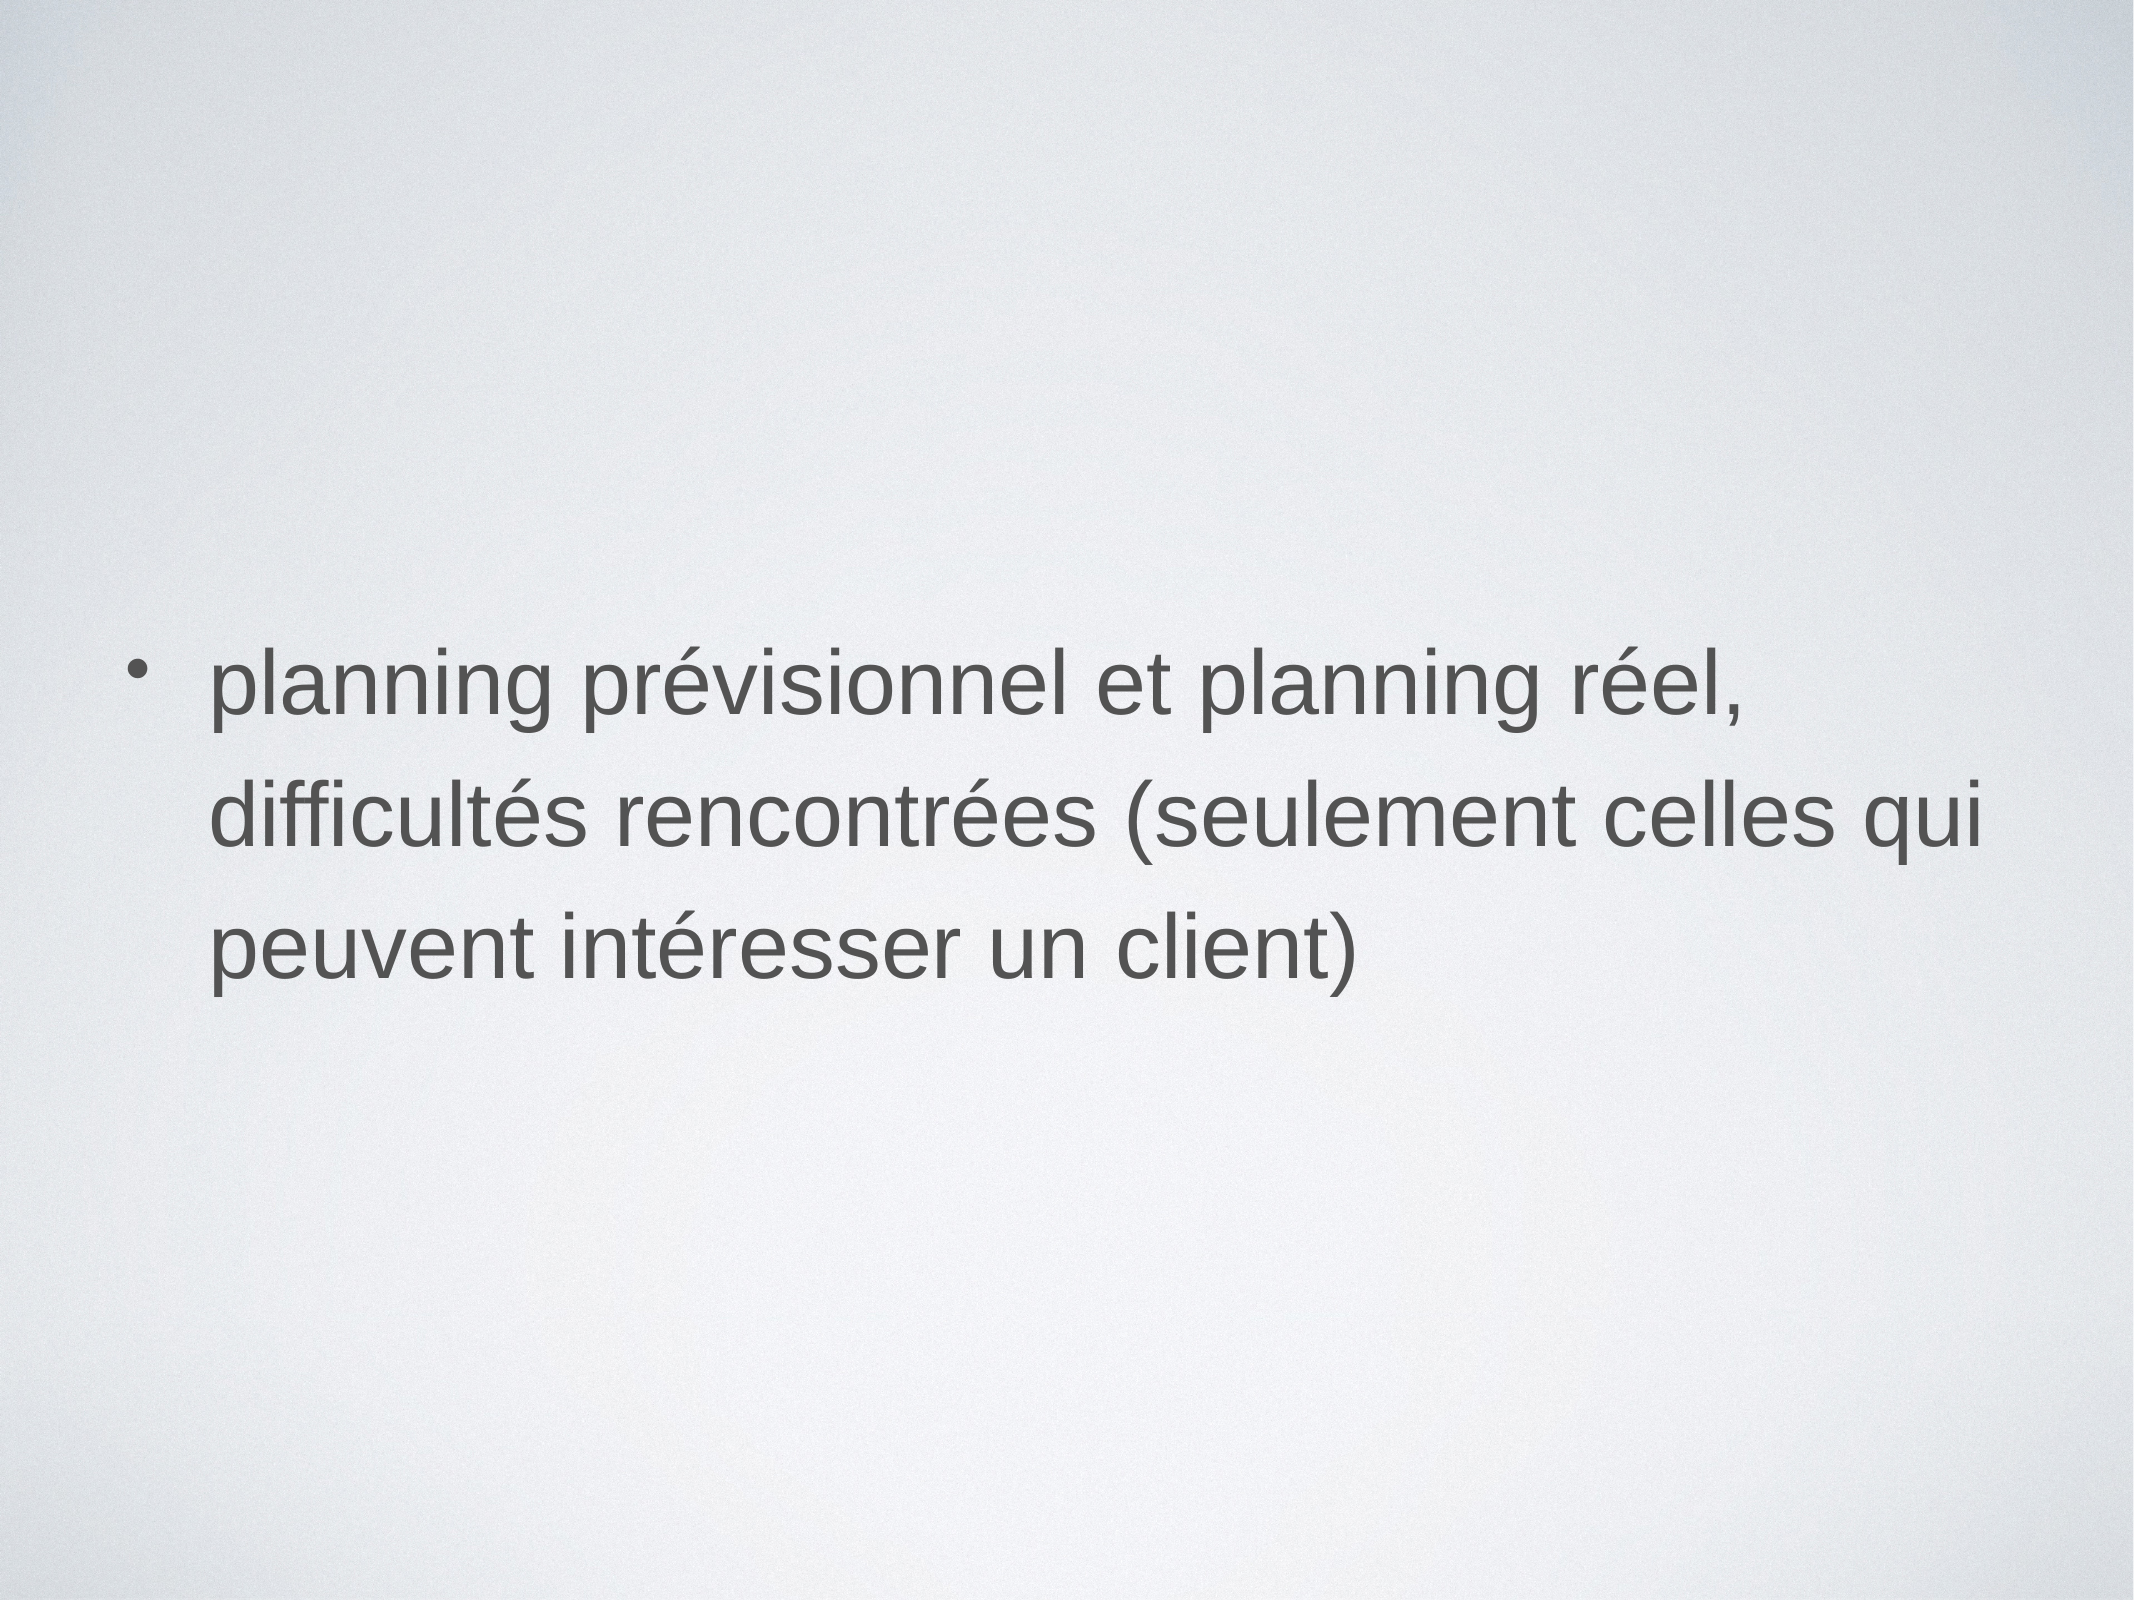

planning prévisionnel et planning réel, difficultés rencontrées (seulement celles qui peuvent intéresser un client)